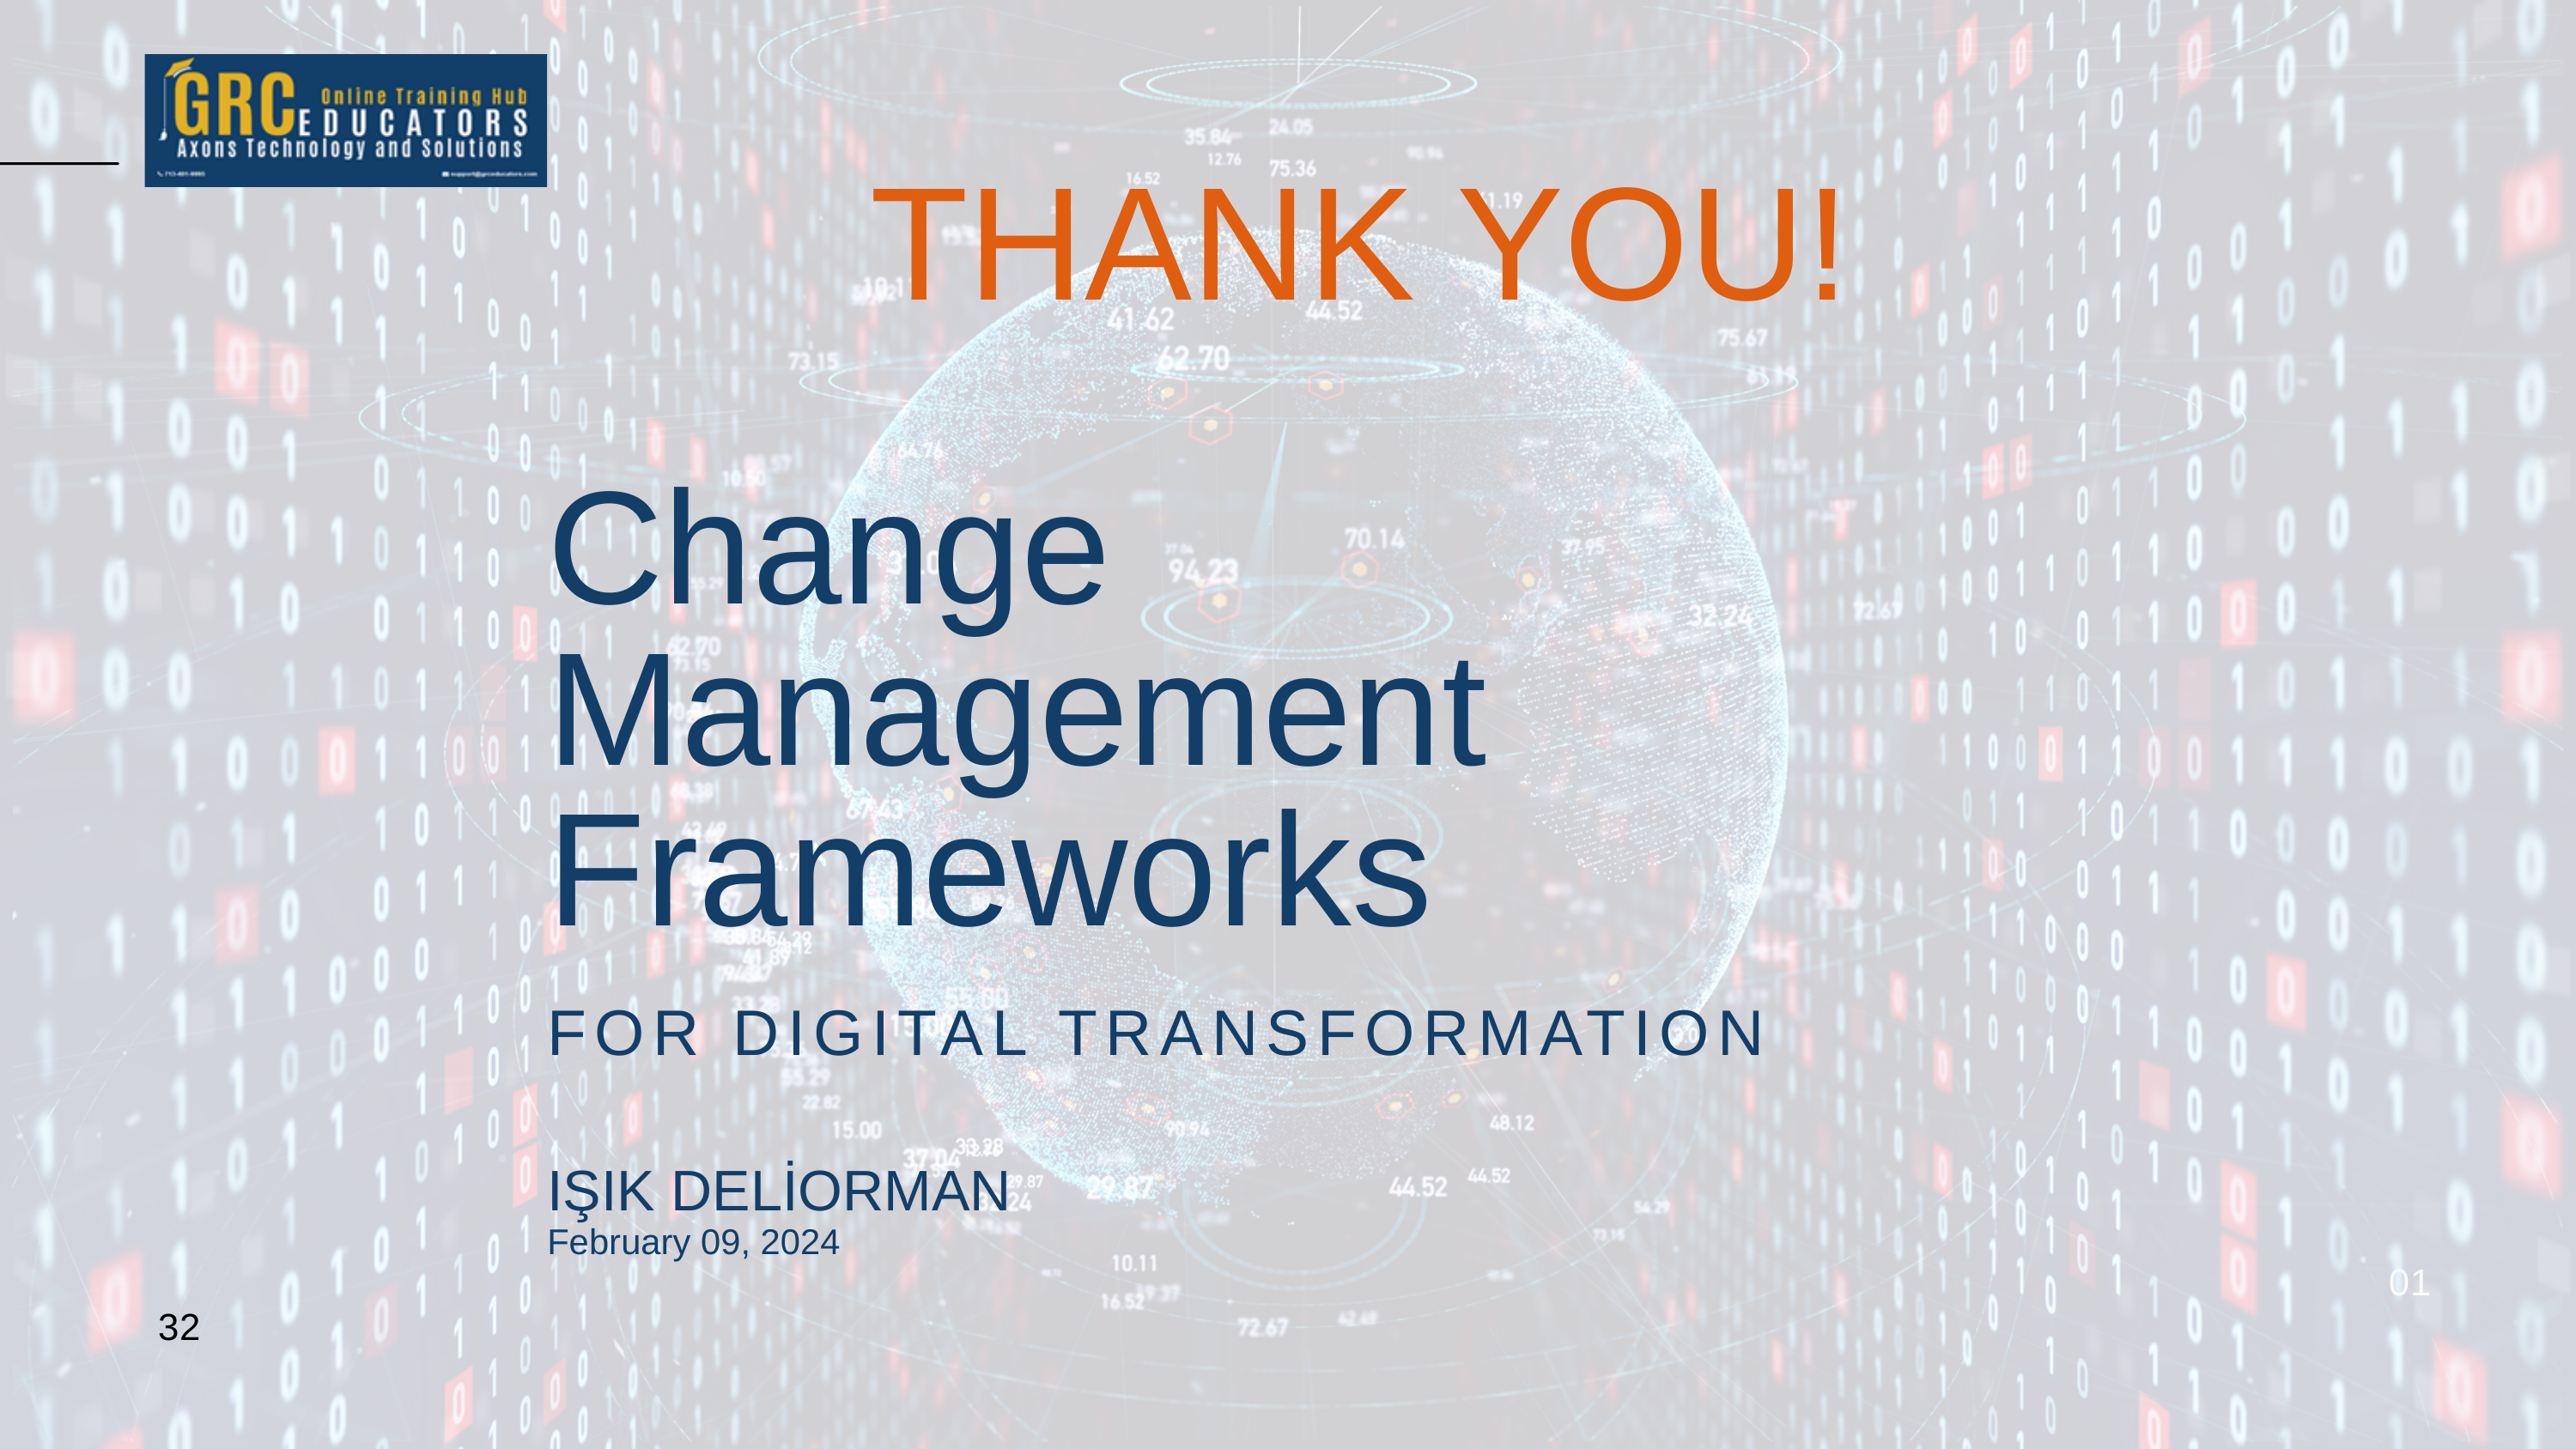

THANK YOU!
Change Management Frameworks
FOR DIGITAL TRANSFORMATION
IŞIK DELİORMAN
February 09, 2024
01
32